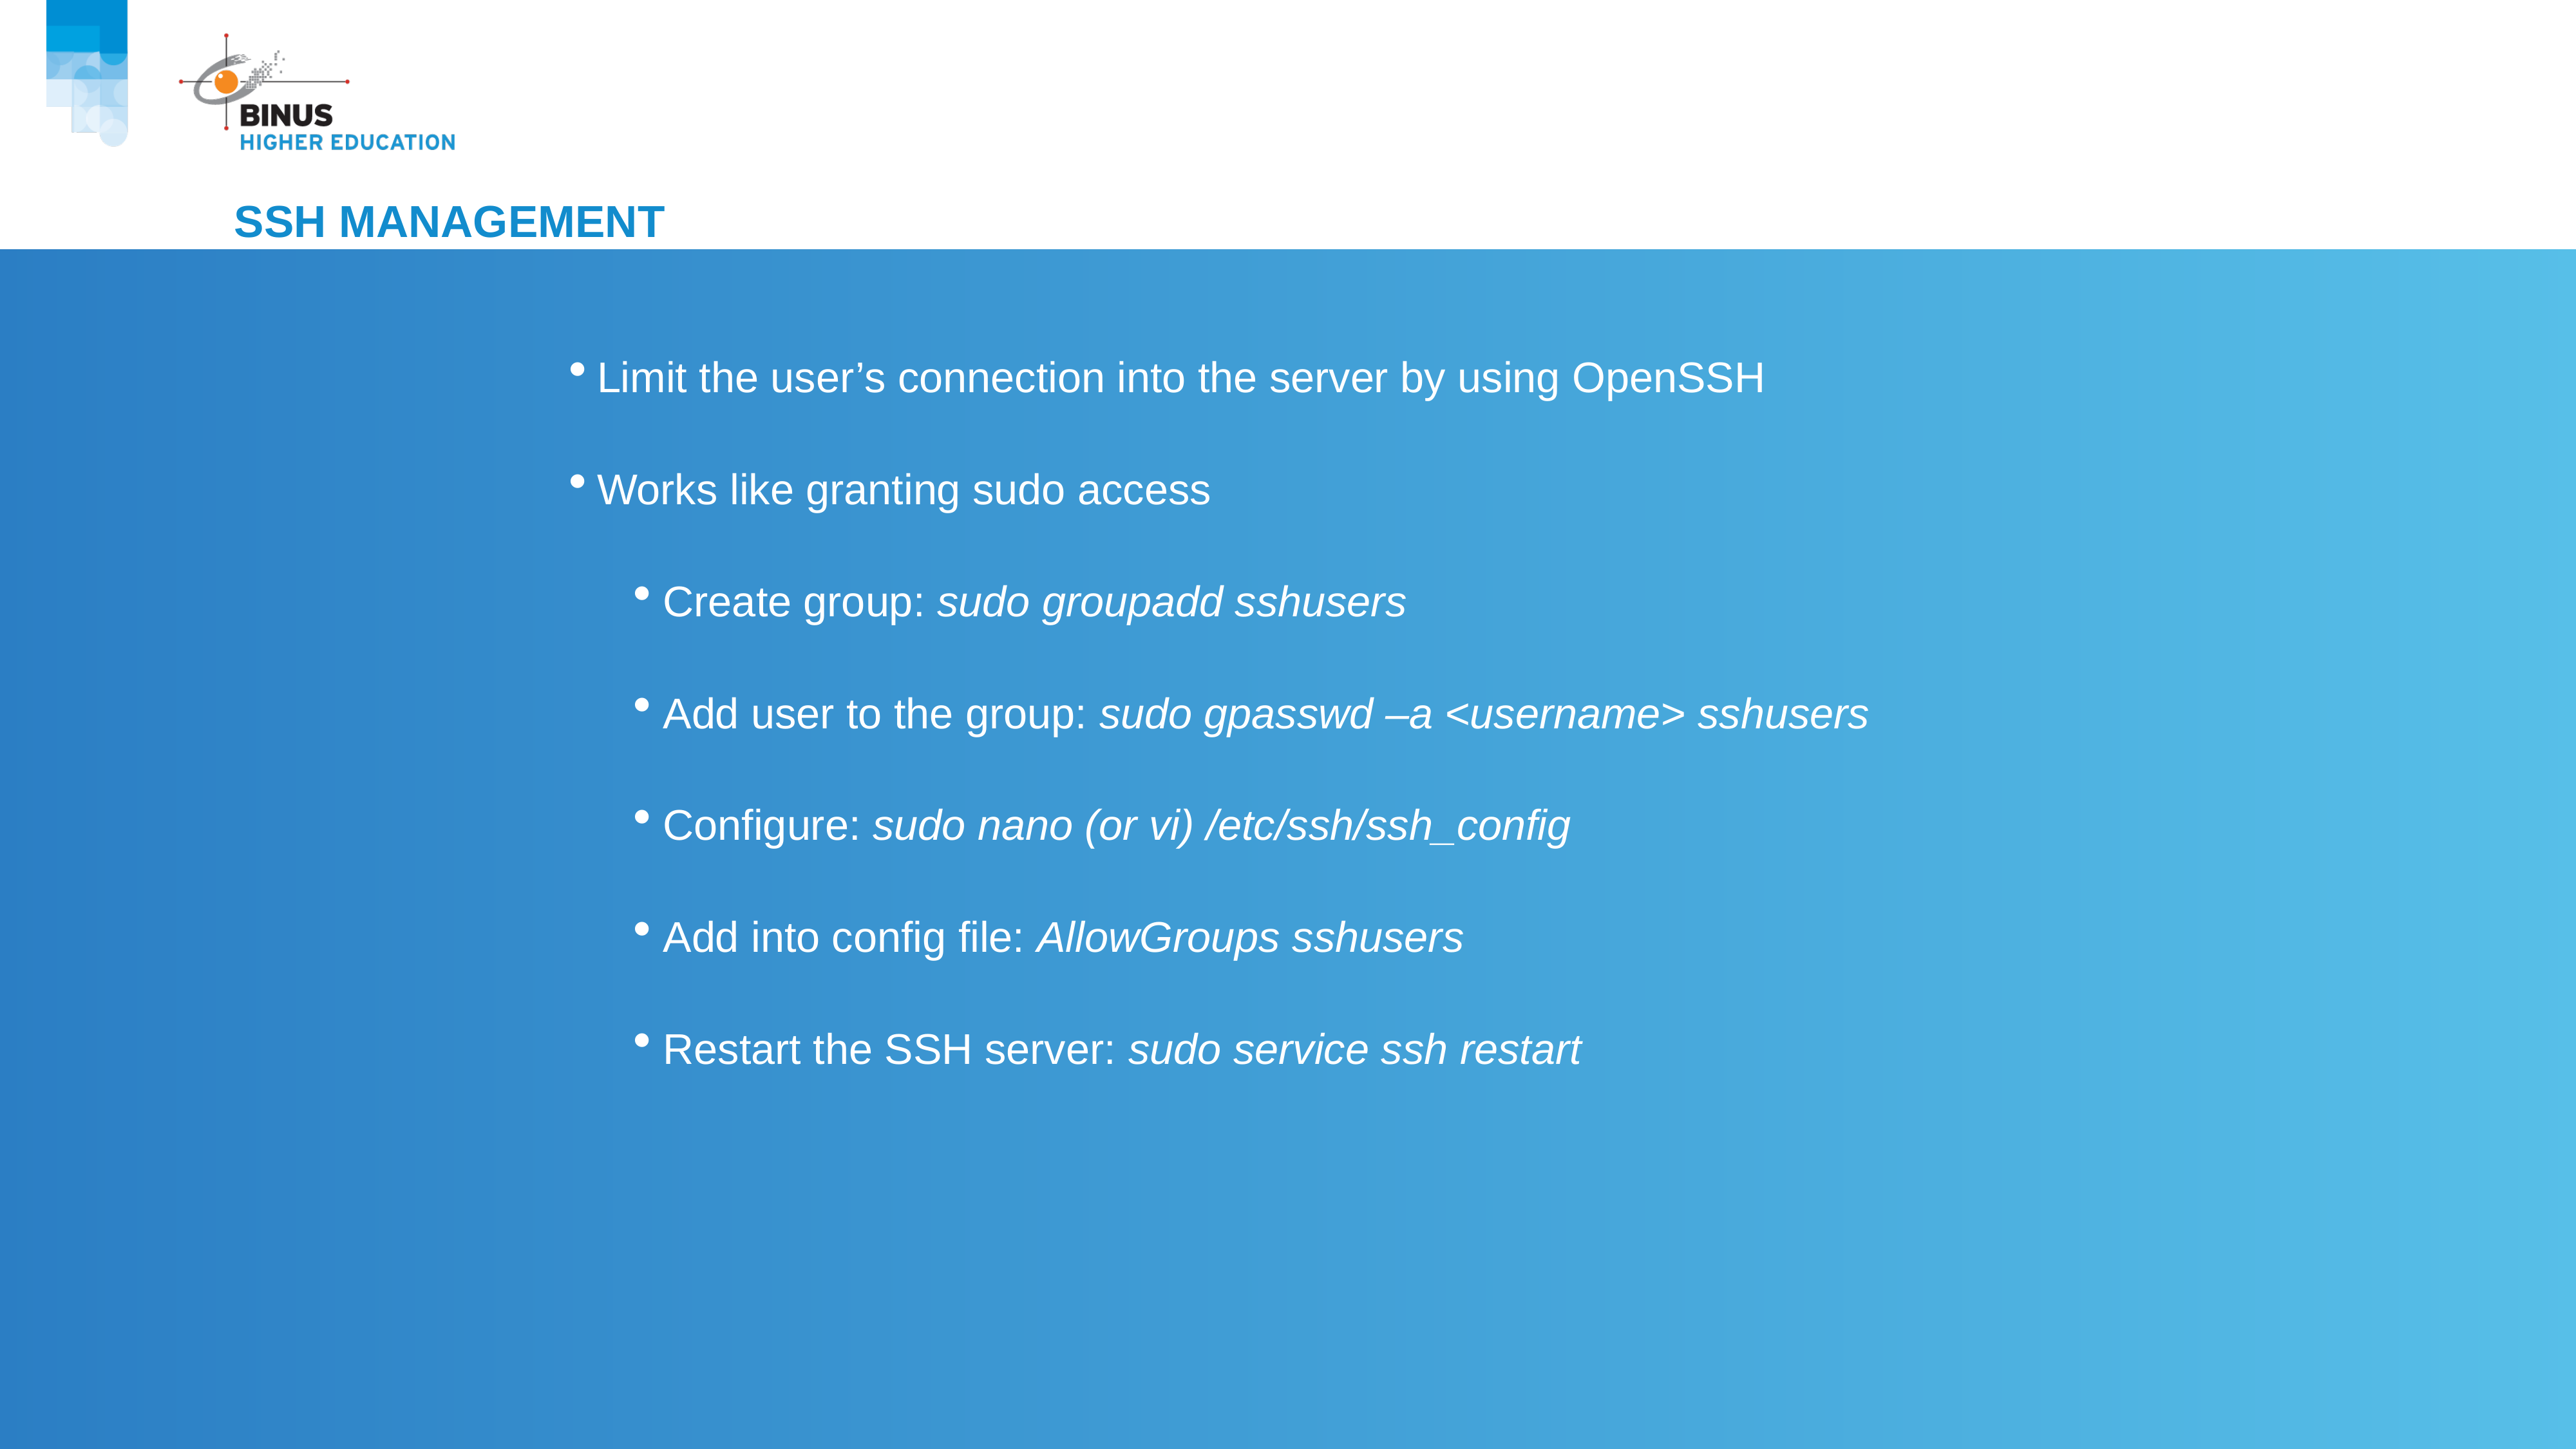

# SSH Management

Limit the user’s connection into the server by using OpenSSH
Works like granting sudo access
Create group: sudo groupadd sshusers
Add user to the group: sudo gpasswd –a <username> sshusers
Configure: sudo nano (or vi) /etc/ssh/ssh_config
Add into config file: AllowGroups sshusers
Restart the SSH server: sudo service ssh restart